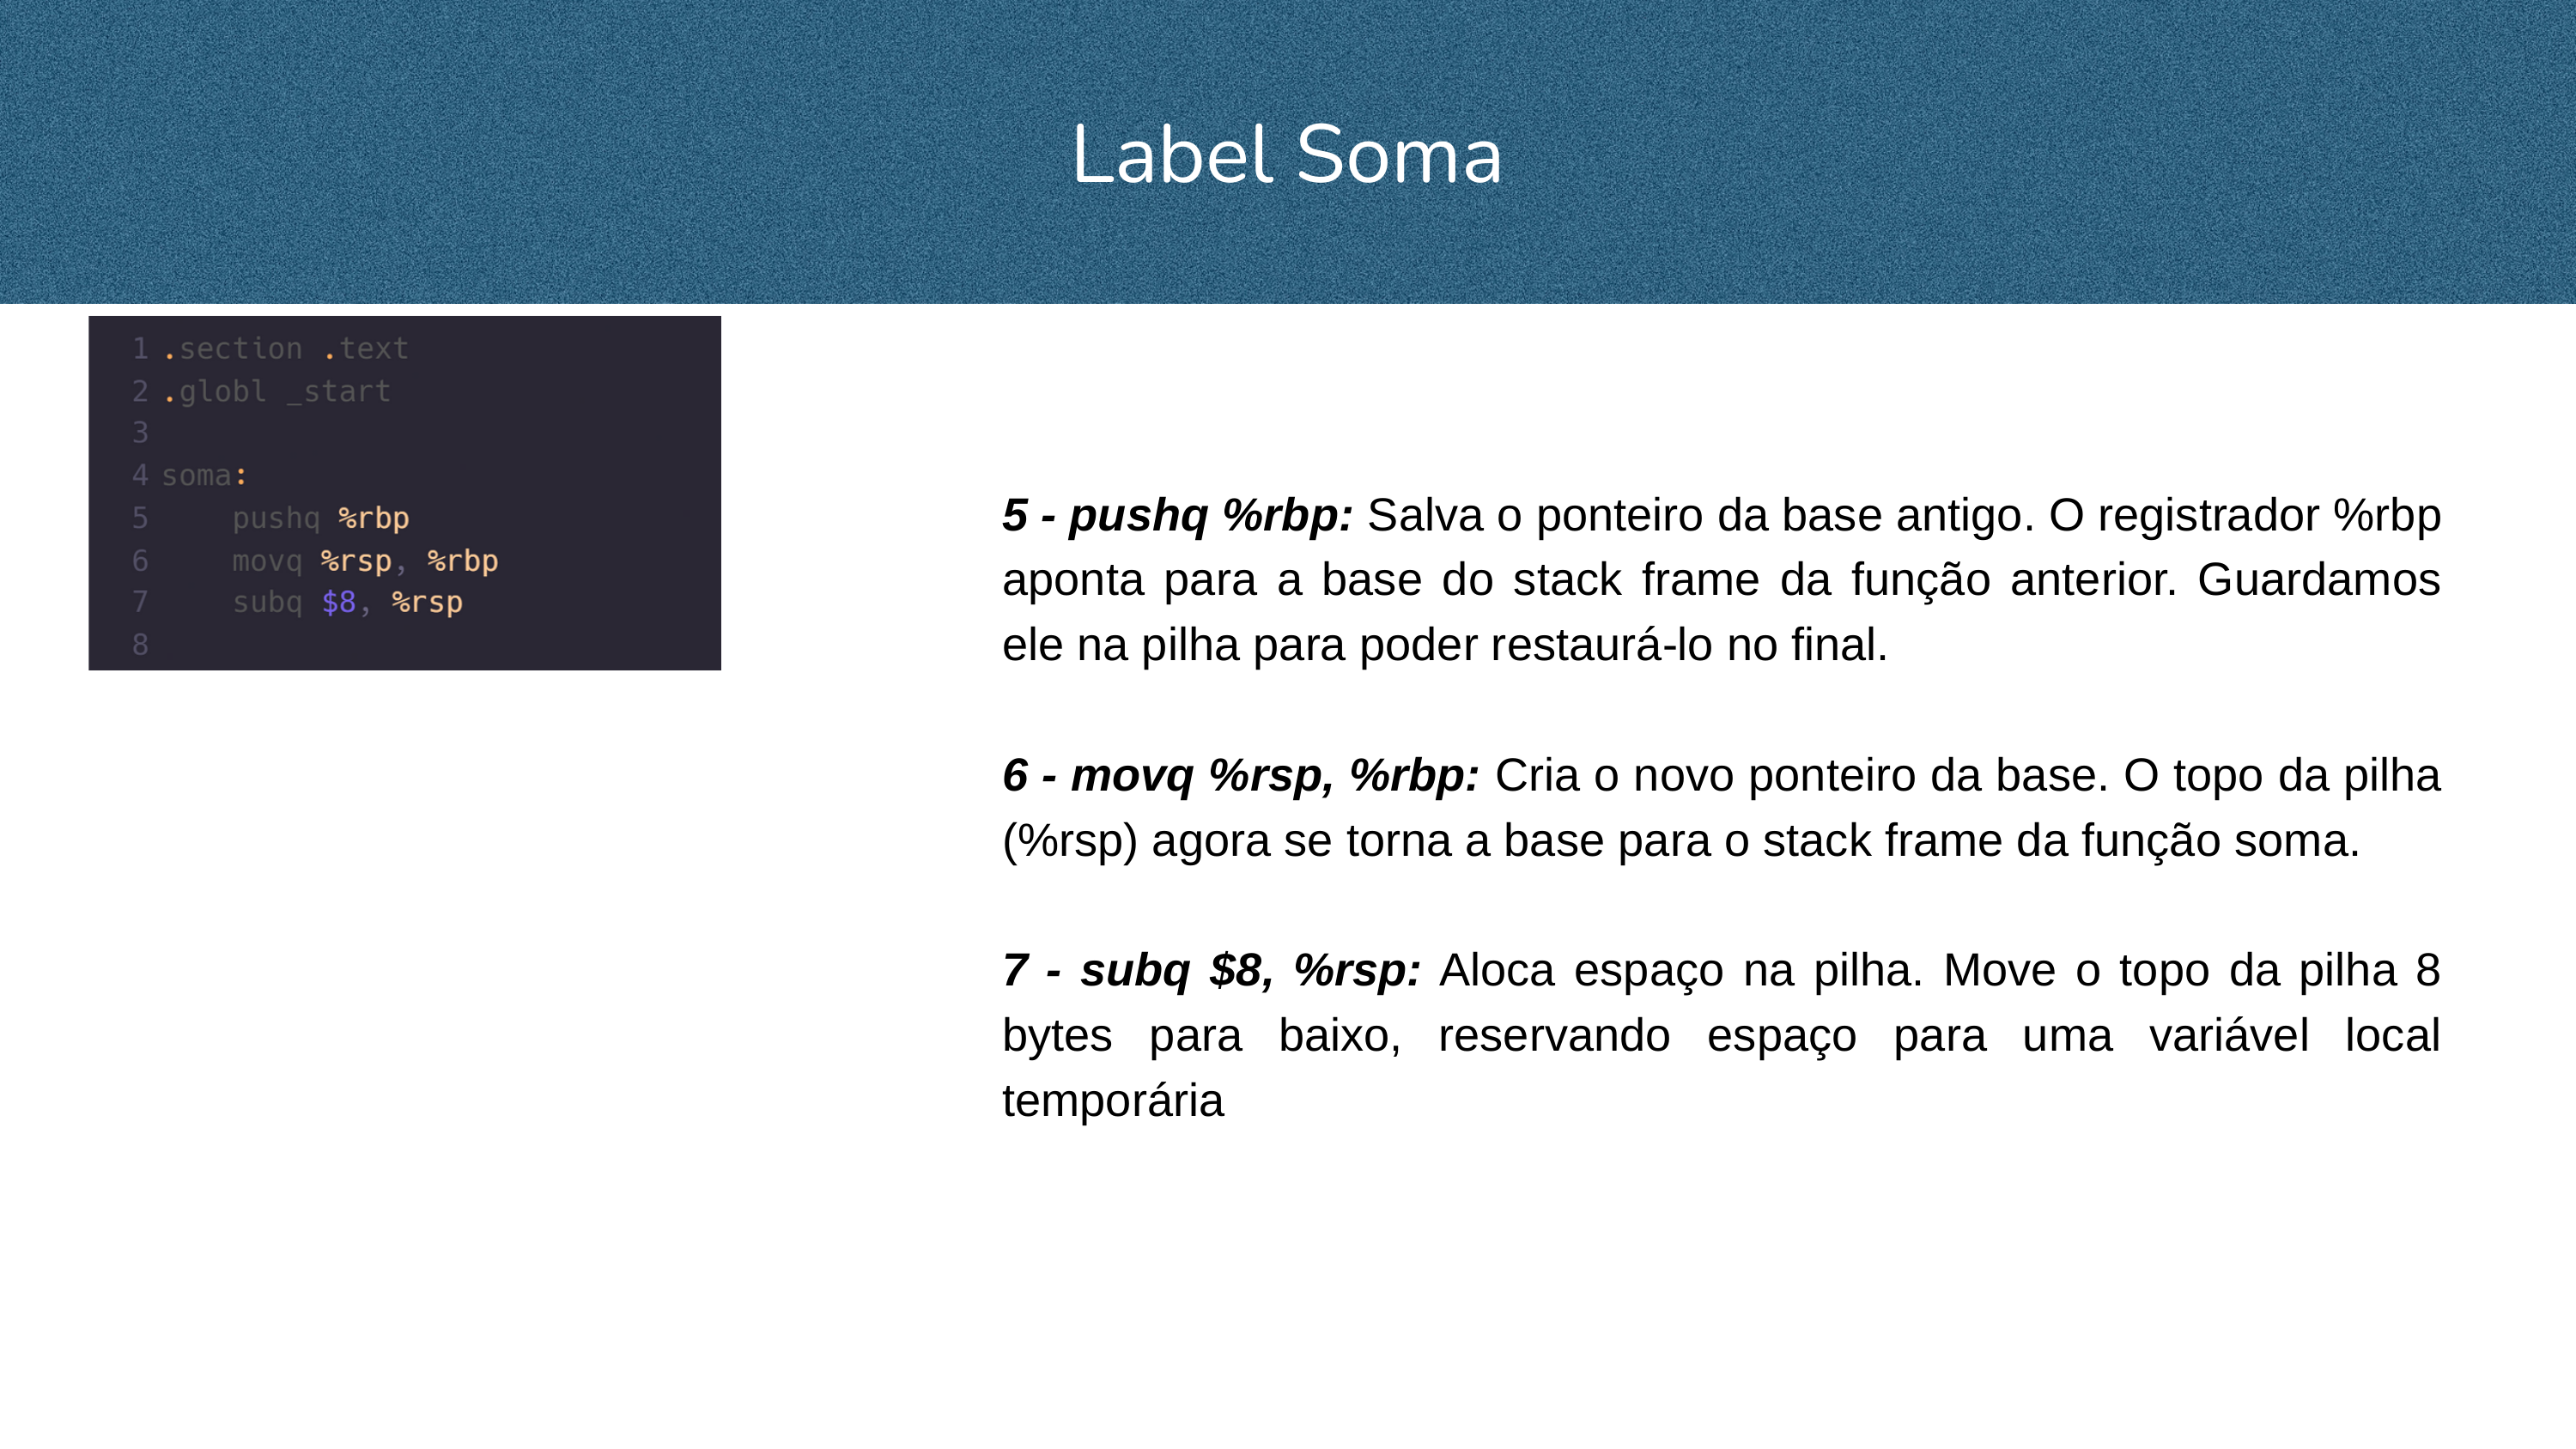

Label Soma

5 - pushq %rbp: Salva o ponteiro da base antigo. O registrador %rbp aponta para a base do stack frame da função anterior. Guardamos ele na pilha para poder restaurá-lo no final.

6 - movq %rsp, %rbp: Cria o novo ponteiro da base. O topo da pilha (%rsp) agora se torna a base para o stack frame da função soma.

7 - subq $8, %rsp: Aloca espaço na pilha. Move o topo da pilha 8 bytes para baixo, reservando espaço para uma variável local temporária